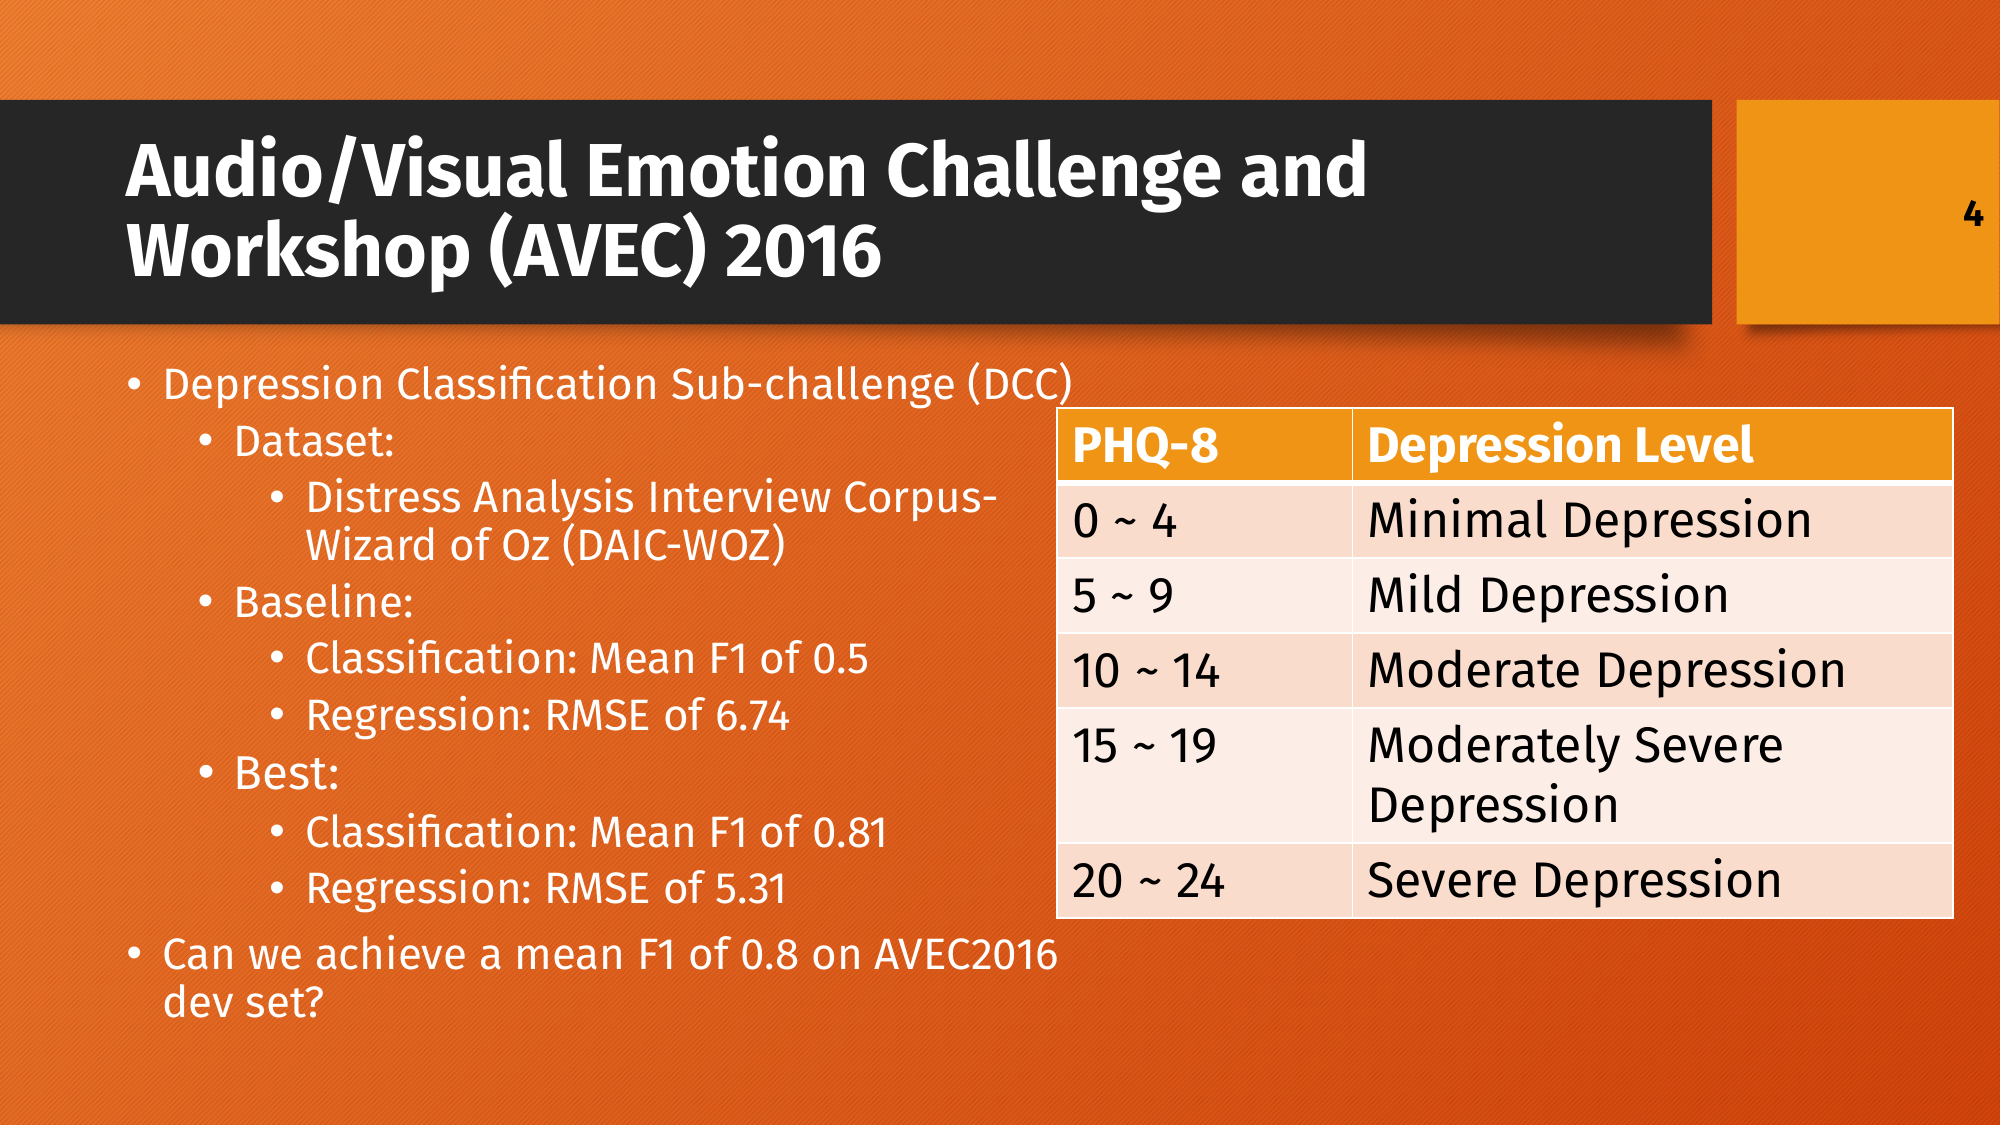

# Audio/Visual Emotion Challenge and Workshop (AVEC) 2016
4
Depression Classification Sub-challenge (DCC)
Dataset:
Distress Analysis Interview Corpus-Wizard of Oz (DAIC-WOZ)
Baseline:
Classification: Mean F1 of 0.5
Regression: RMSE of 6.74
Best:
Classification: Mean F1 of 0.81
Regression: RMSE of 5.31
Can we achieve a mean F1 of 0.8 on AVEC2016 dev set?

| PHQ-8 | Depression Level |
| --- | --- |
| 0 ~ 4 | Minimal Depression |
| 5 ~ 9 | Mild Depression |
| 10 ~ 14 | Moderate Depression |
| 15 ~ 19 | Moderately Severe Depression |
| 20 ~ 24 | Severe Depression |